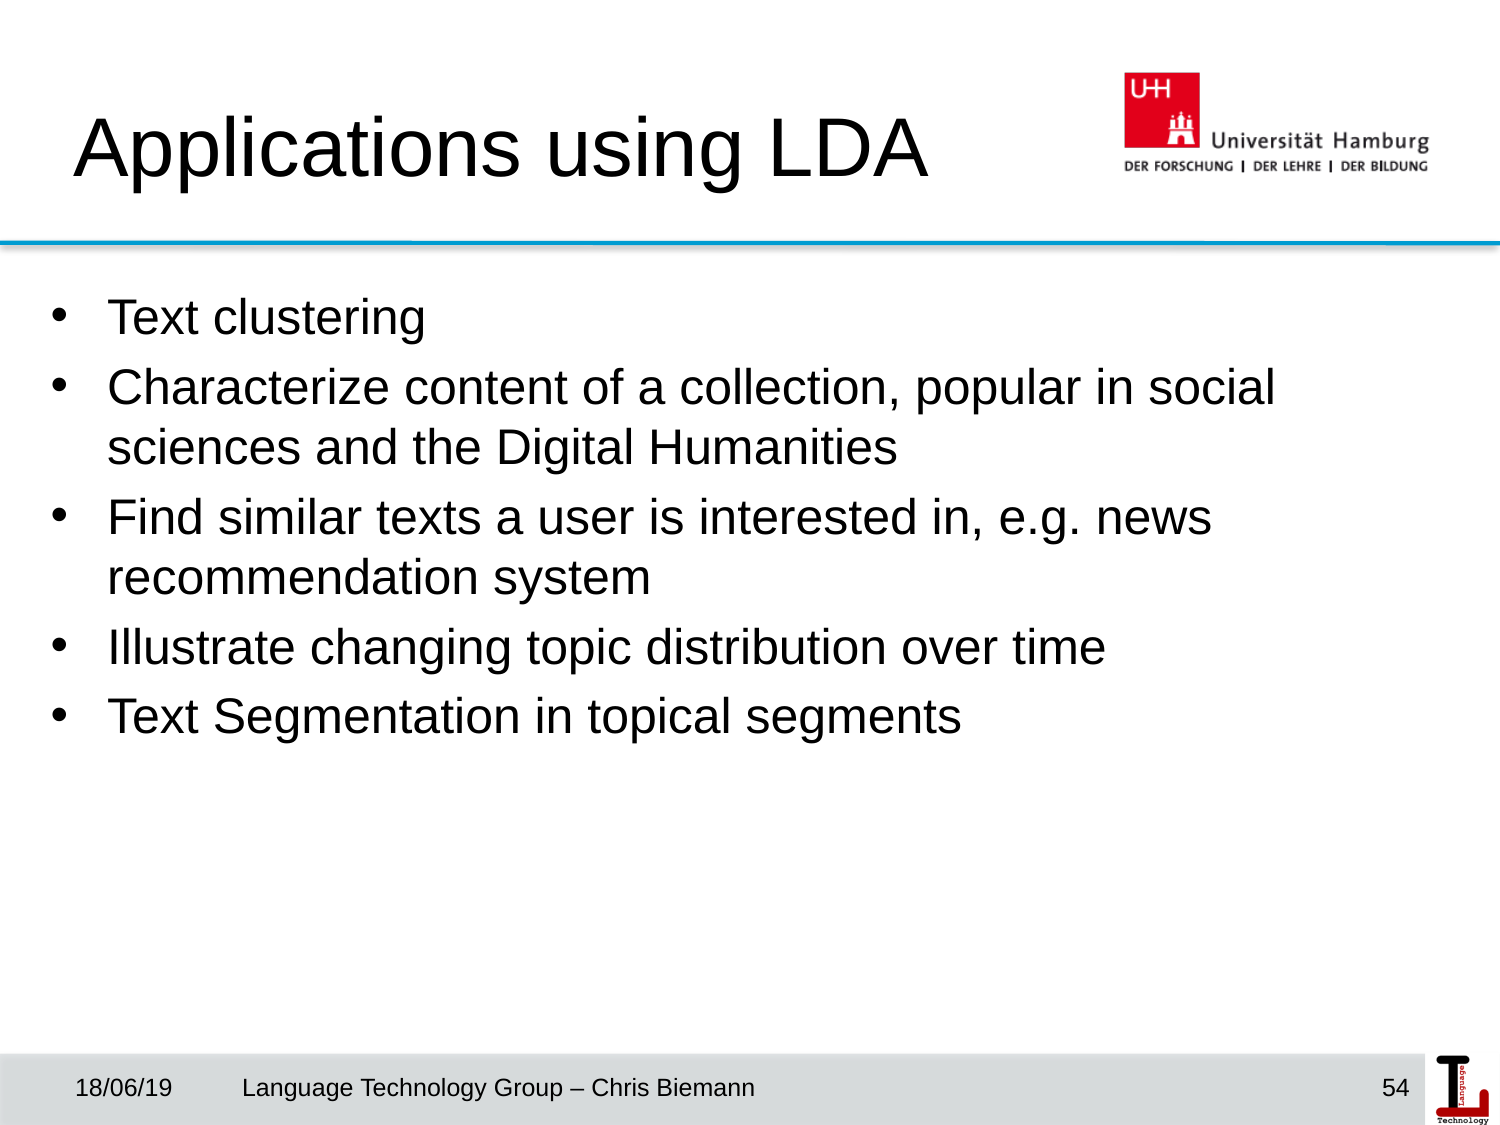

# Applications using LDA
Text clustering
Characterize content of a collection, popular in social sciences and the Digital Humanities
Find similar texts a user is interested in, e.g. news recommendation system
Illustrate changing topic distribution over time
Text Segmentation in topical segments
18/06/19
 Language Technology Group – Chris Biemann
54